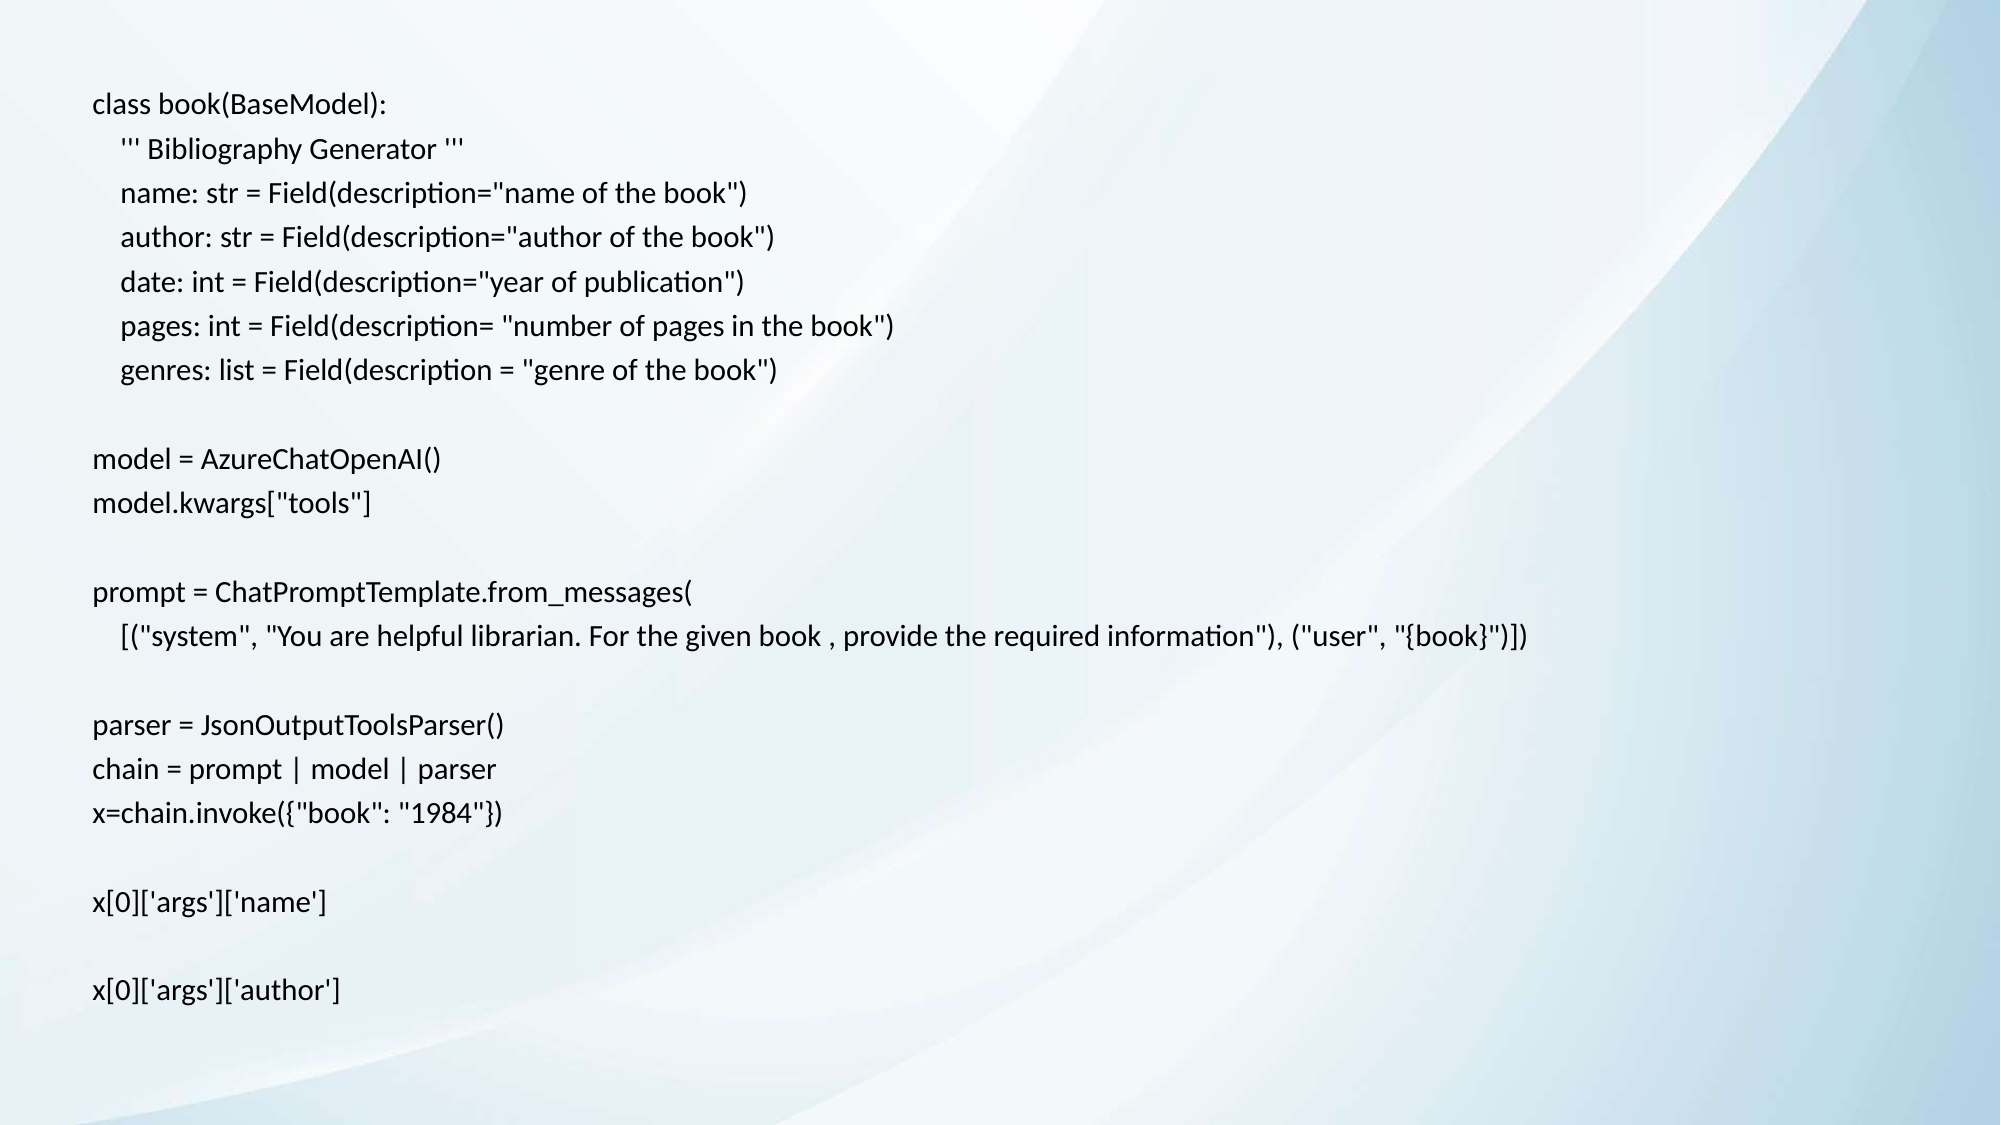

class book(BaseModel):
    ''' Bibliography Generator '''
    name: str = Field(description="name of the book")
    author: str = Field(description="author of the book")
    date: int = Field(description="year of publication")
    pages: int = Field(description= "number of pages in the book")
    genres: list = Field(description = "genre of the book")

model = AzureChatOpenAI()
model.kwargs["tools"]

prompt = ChatPromptTemplate.from_messages(
    [("system", "You are helpful librarian. For the given book , provide the required information"), ("user", "{book}")])

parser = JsonOutputToolsParser()
chain = prompt | model | parser
x=chain.invoke({"book": "1984"})

x[0]['args']['name']

x[0]['args']['author']